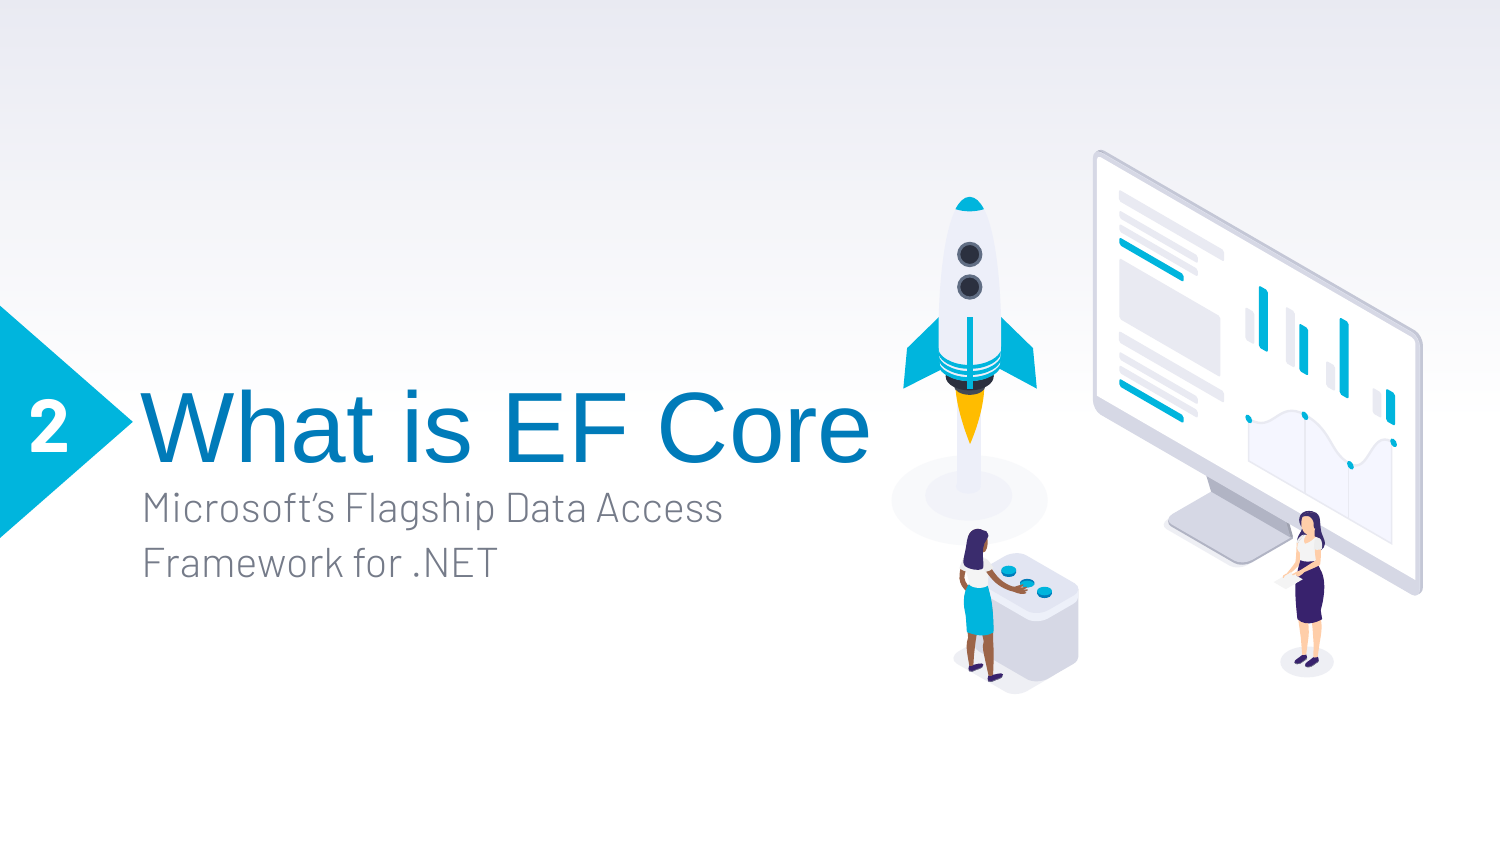

# What is EF Core
2
Microsoft’s Flagship Data Access Framework for .NET